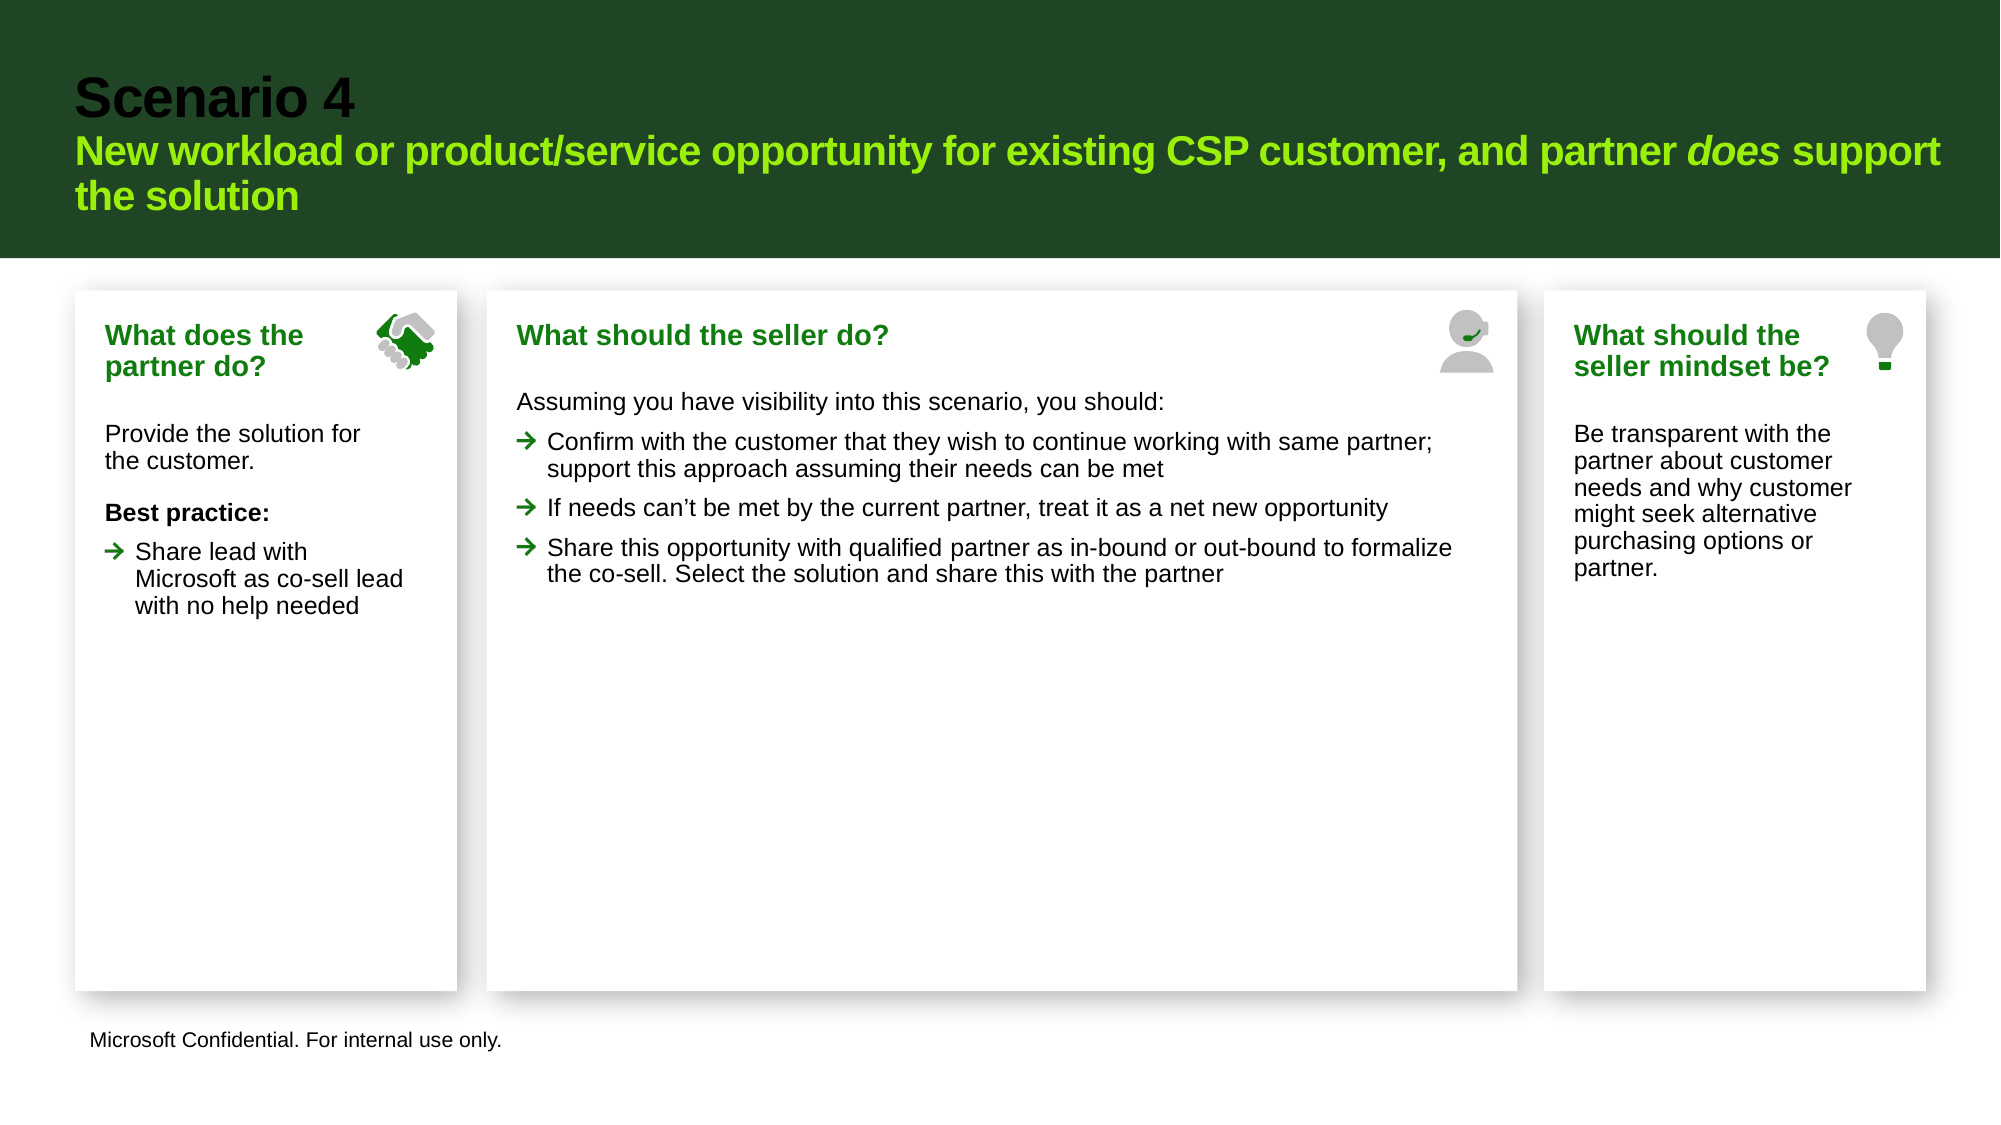

# Scenario 4
New workload or product/service opportunity for existing CSP customer, and partner does support the solution
What should the seller do?
Assuming you have visibility into this scenario, you should:
Confirm with the customer that they wish to continue working with same partner; support this approach assuming their needs can be met
If needs can’t be met by the current partner, treat it as a net new opportunity
Share this opportunity with qualified partner as in-bound or out-bound to formalize the co-sell. Select the solution and share this with the partner

What should the
seller mindset be?
Be transparent with the  partner about customer needs and why customer might seek alternative purchasing options or partner.
What does the
partner do?
Provide the solution for
the customer.
Best practice:
Share lead with
Microsoft as co-sell lead with no help needed